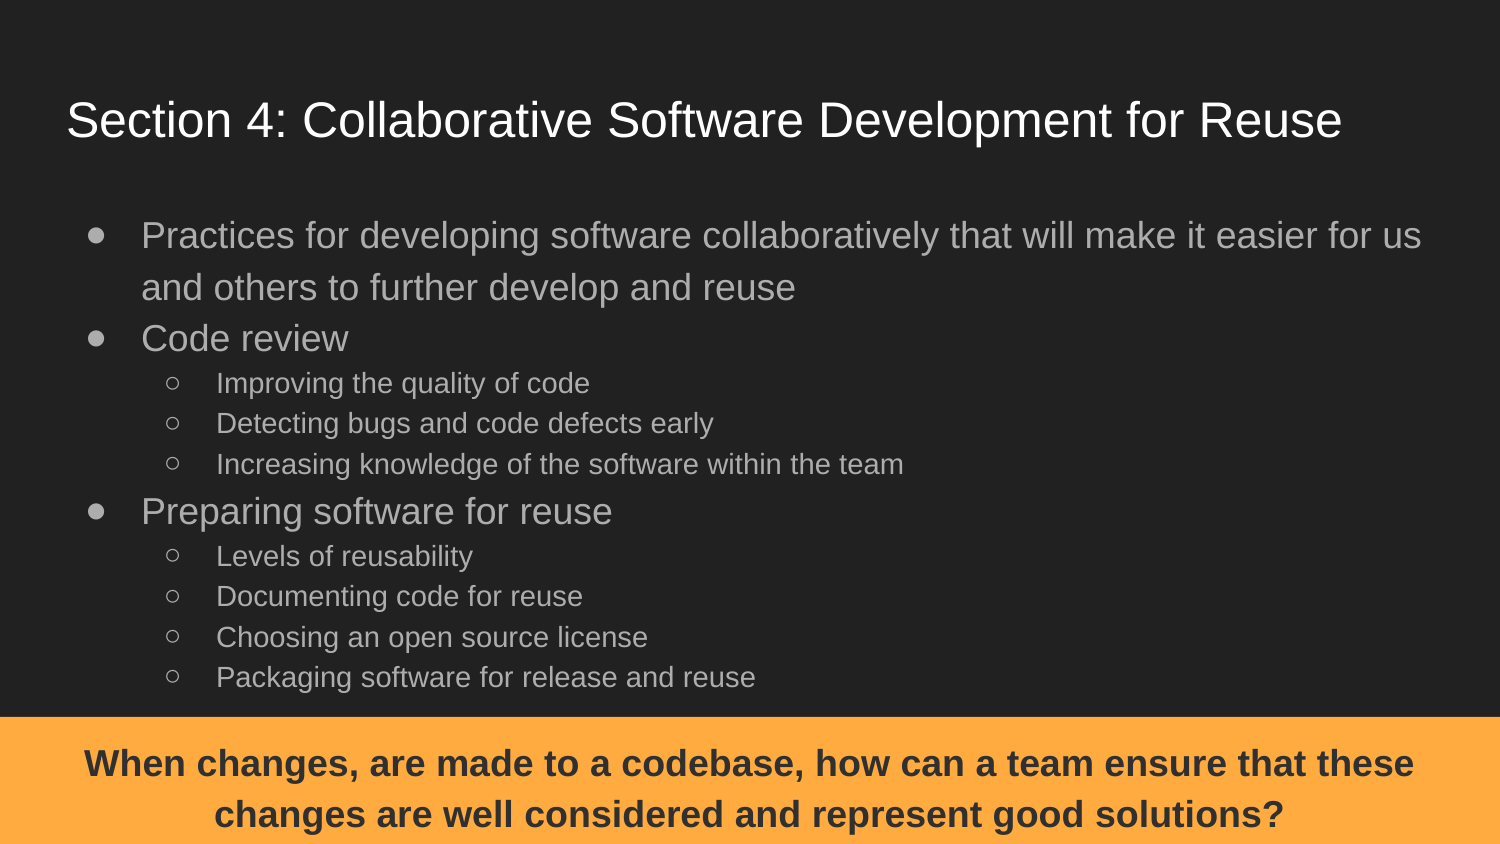

# Section 4: Collaborative Software Development for Reuse
Practices for developing software collaboratively that will make it easier for us and others to further develop and reuse
Code review
Improving the quality of code
Detecting bugs and code defects early
Increasing knowledge of the software within the team
Preparing software for reuse
Levels of reusability
Documenting code for reuse
Choosing an open source license
Packaging software for release and reuse

When changes, are made to a codebase, how can a team ensure that these changes are well considered and represent good solutions?